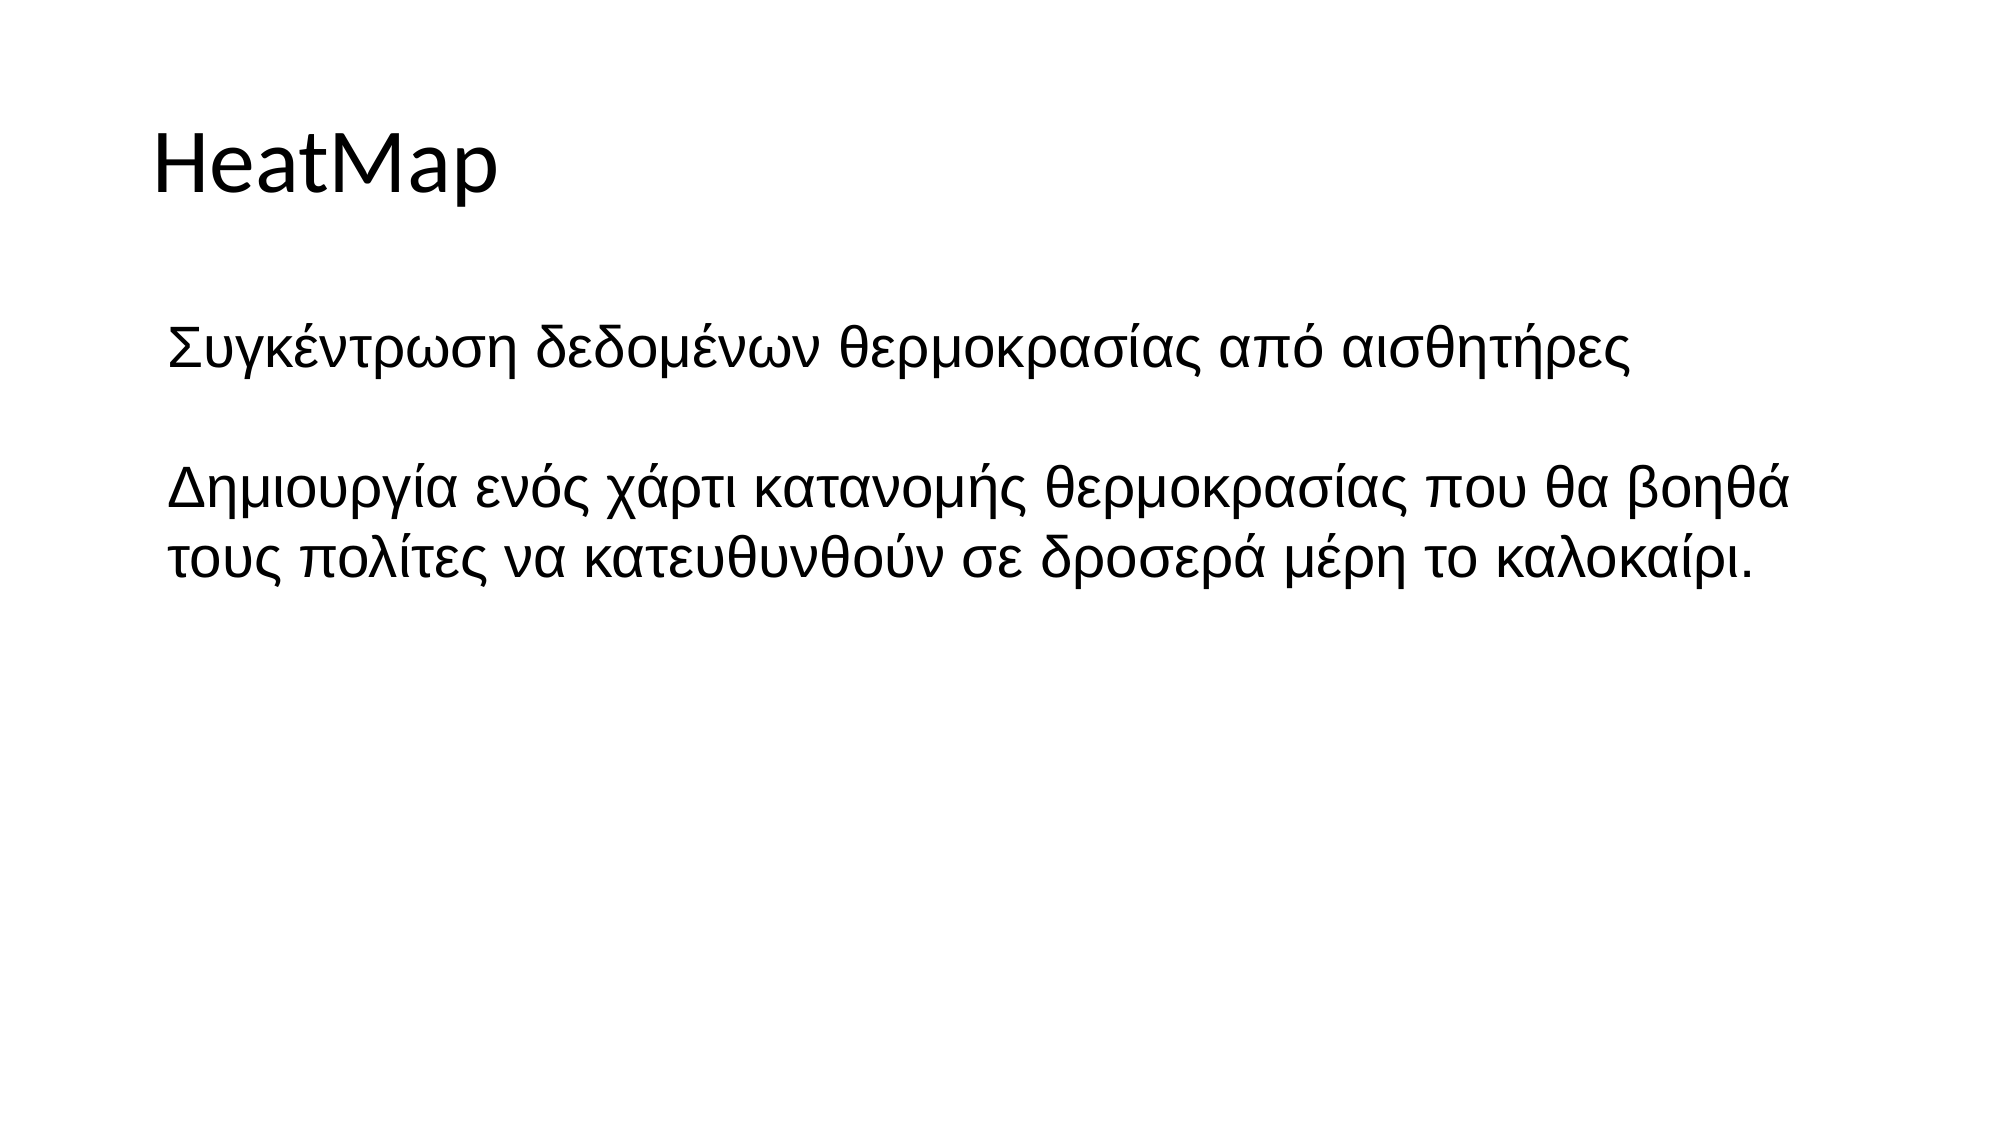

# HeatMap
Συγκέντρωση δεδομένων θερμοκρασίας από αισθητήρες

Δημιουργία ενός χάρτι κατανομής θερμοκρασίας που θα βοηθά τους πολίτες να κατευθυνθούν σε δροσερά μέρη το καλοκαίρι.